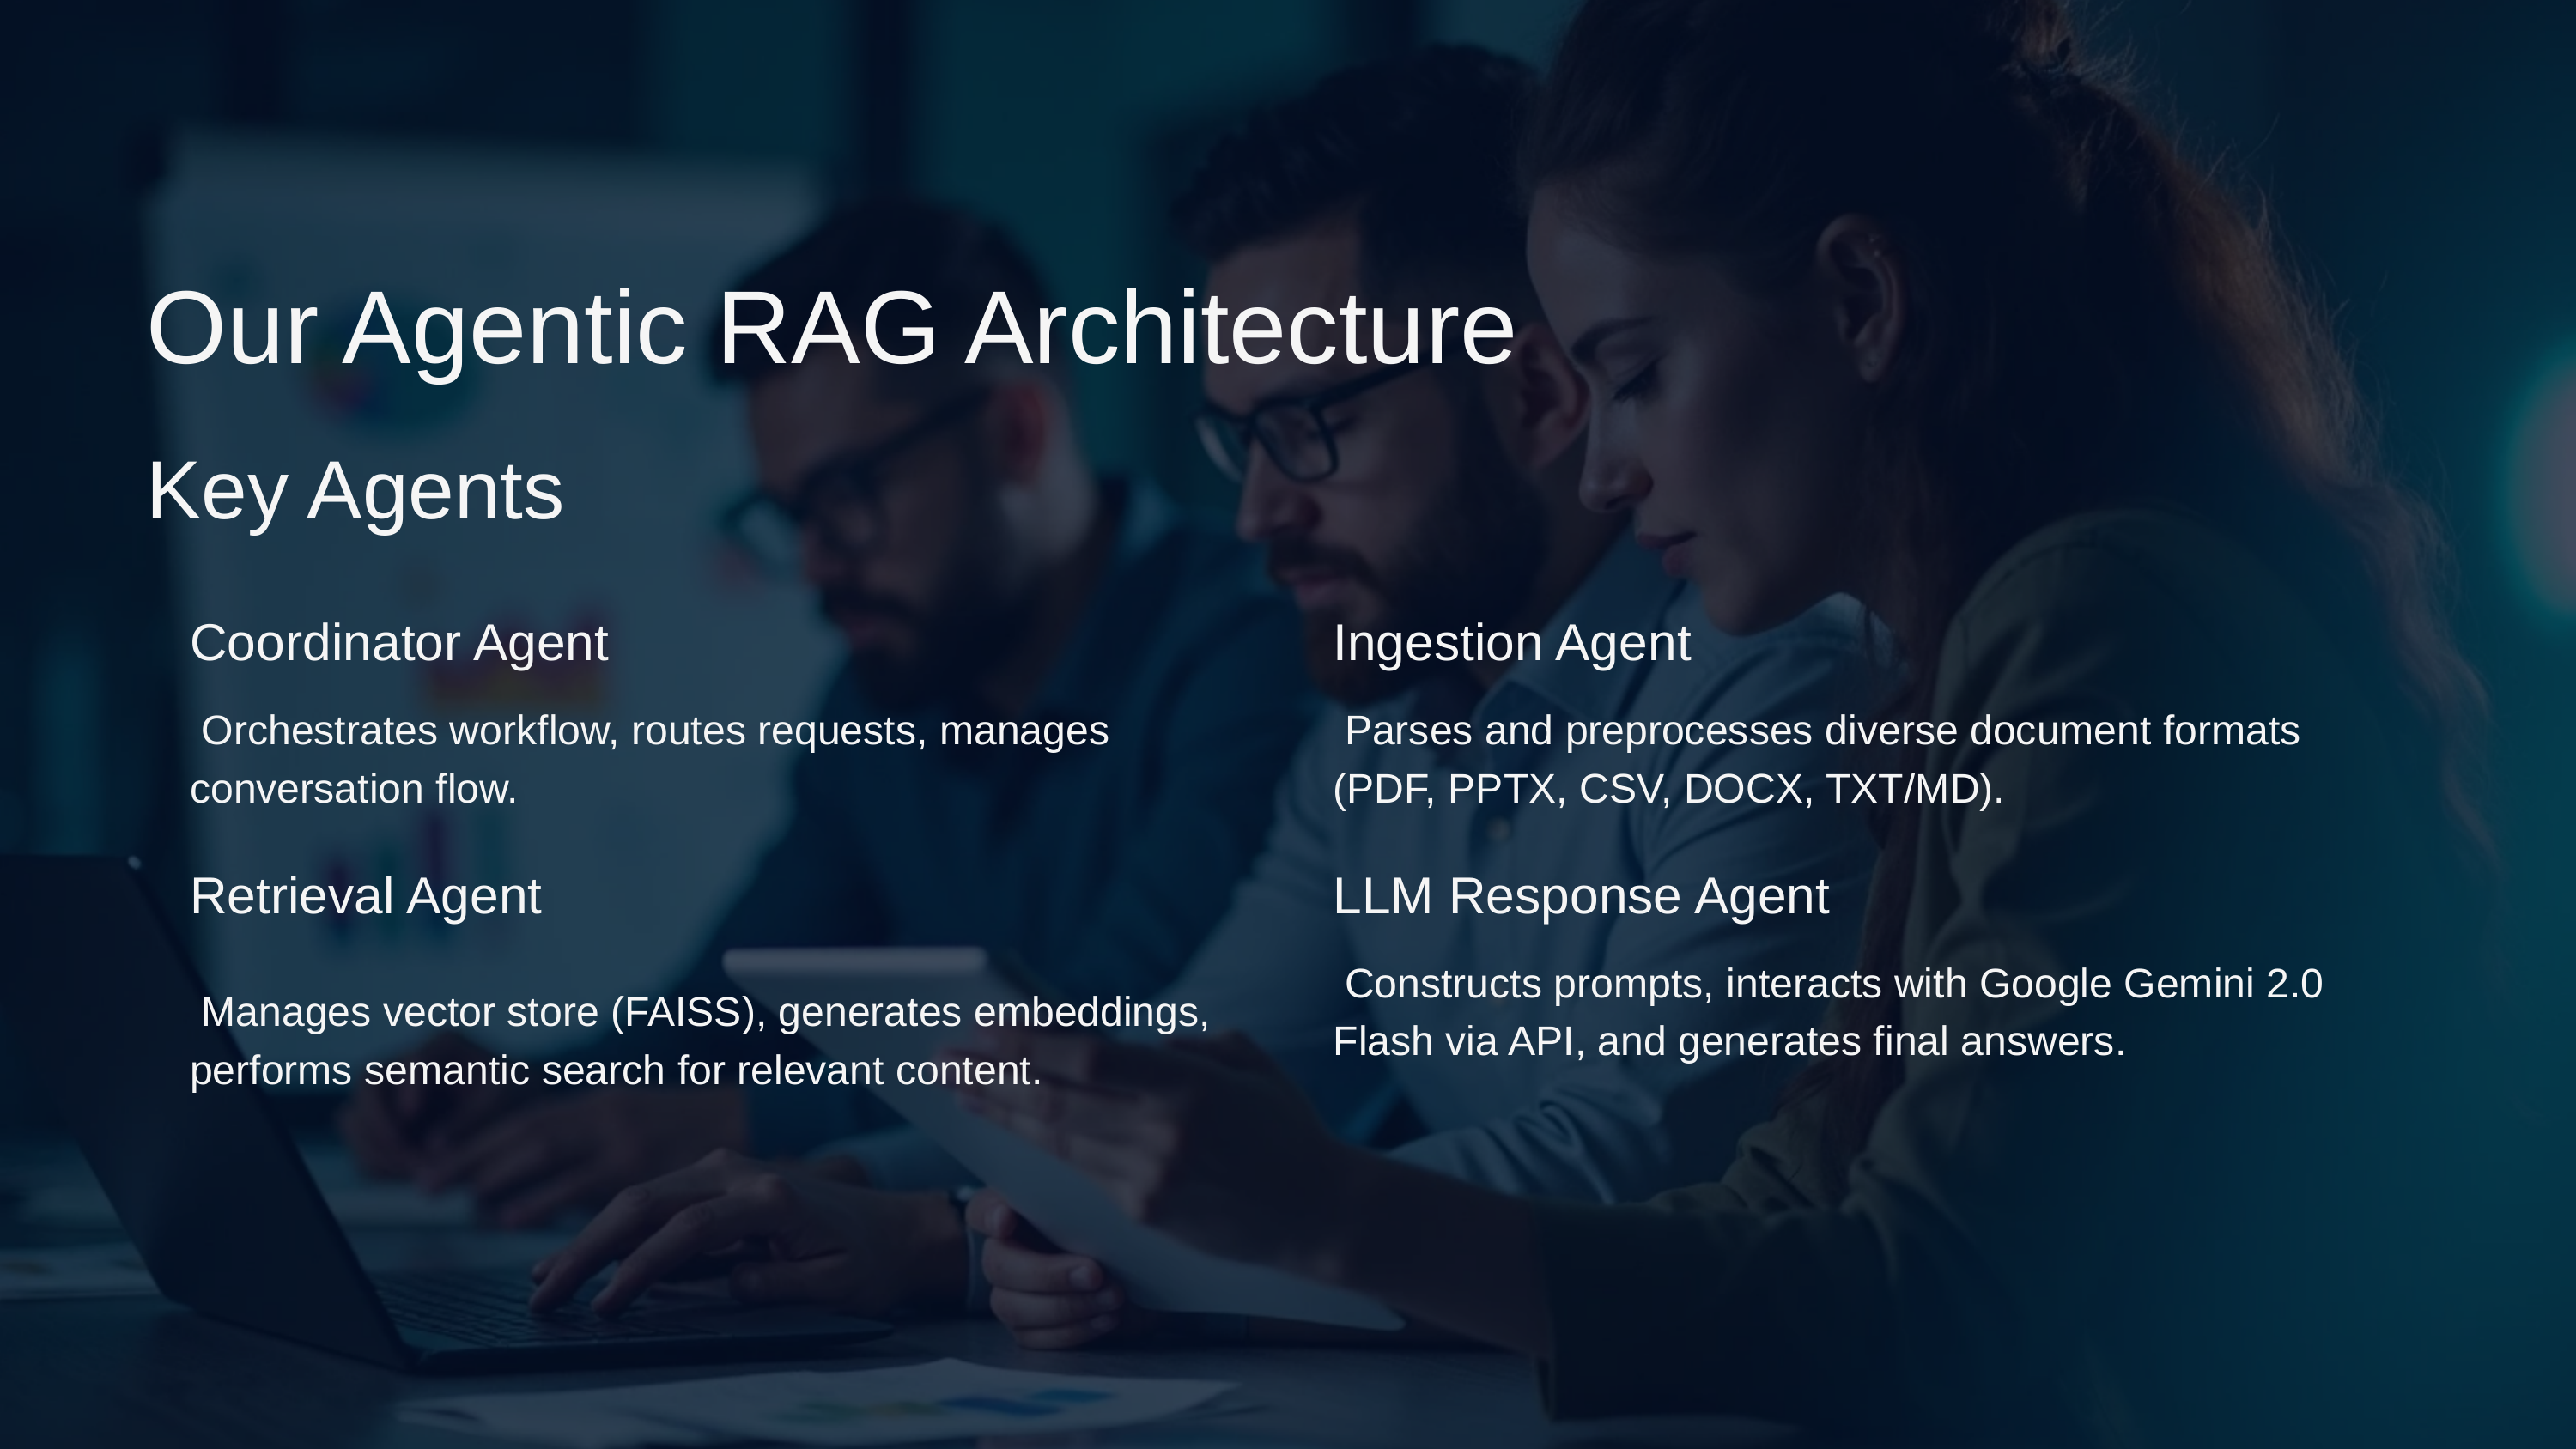

Our Agentic RAG Architecture

Key Agents

Coordinator Agent

Ingestion Agent

 Orchestrates workflow, routes requests, manages conversation flow.

 Parses and preprocesses diverse document formats (PDF, PPTX, CSV, DOCX, TXT/MD).

Retrieval Agent

LLM Response Agent

 Manages vector store (FAISS), generates embeddings, performs semantic search for relevant content.

 Constructs prompts, interacts with Google Gemini 2.0 Flash via API, and generates final answers.